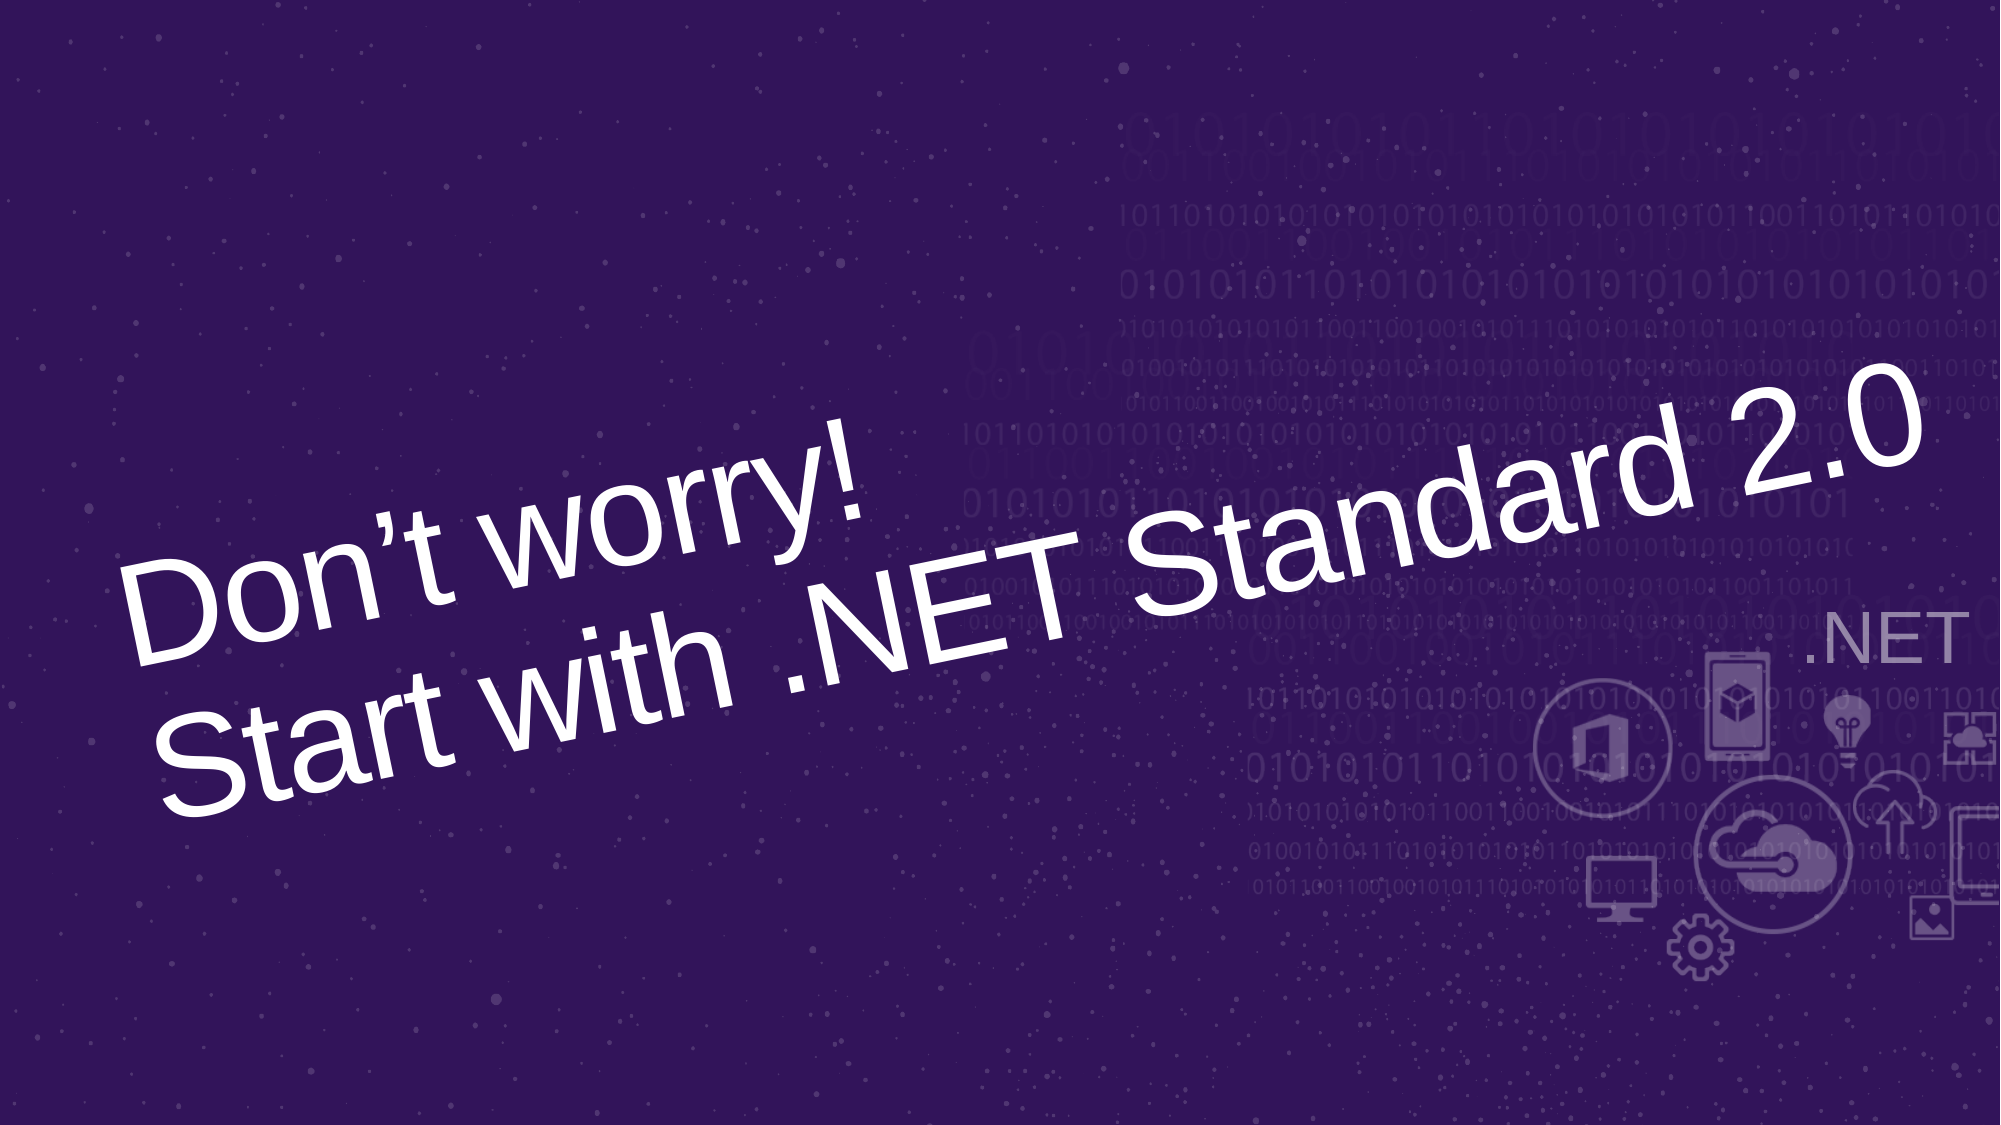

# Don’t worry! Start with .NET Standard 2.0